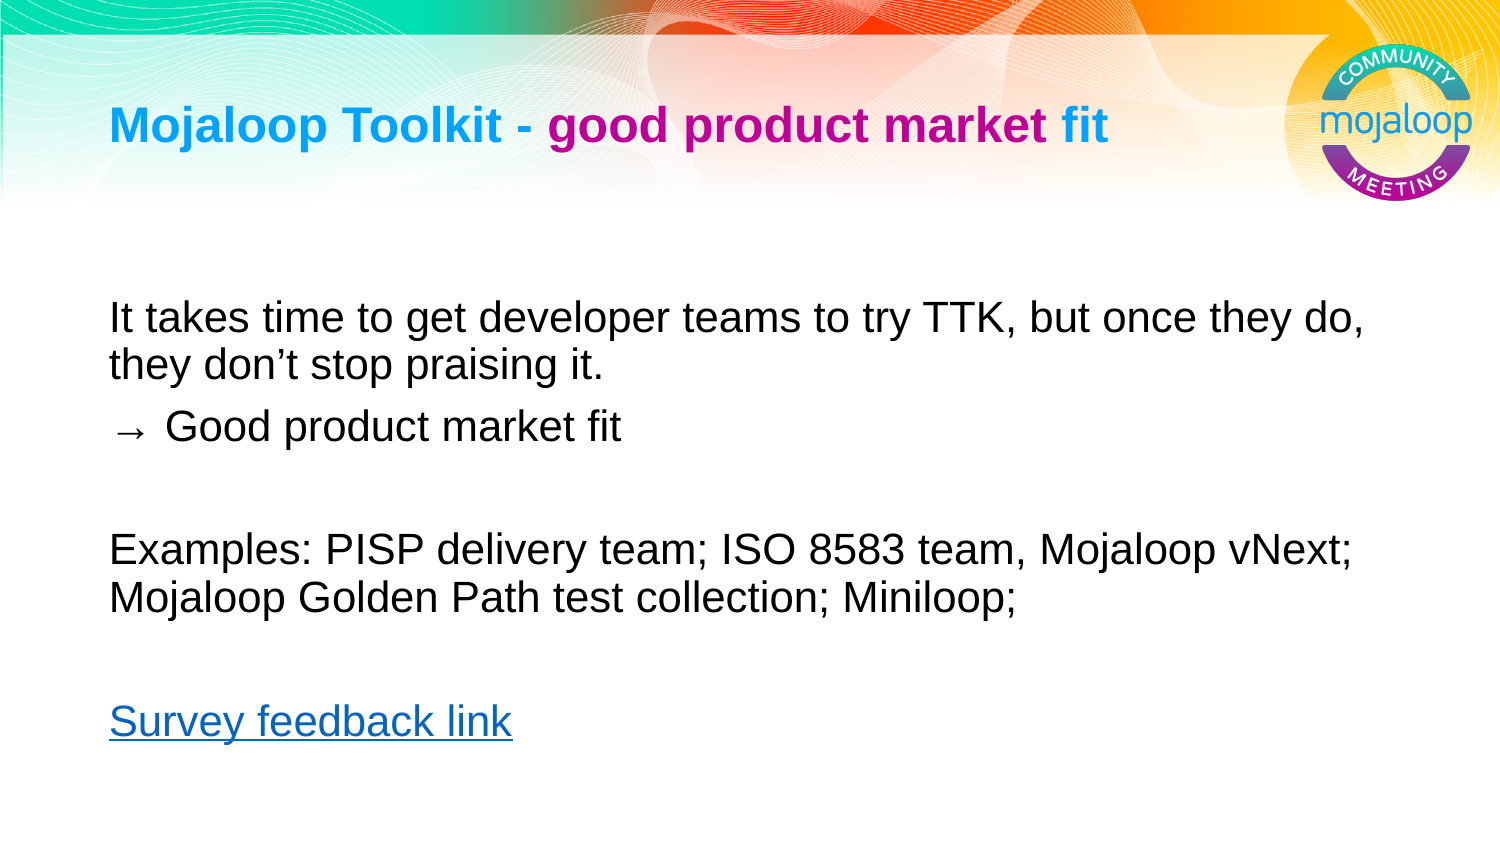

# Mojaloop Toolkit - good product market fit

It takes time to get developer teams to try TTK, but once they do, they don’t stop praising it.
→ Good product market fit

Examples: PISP delivery team; ISO 8583 team, Mojaloop vNext; Mojaloop Golden Path test collection; Miniloop;

Survey feedback link